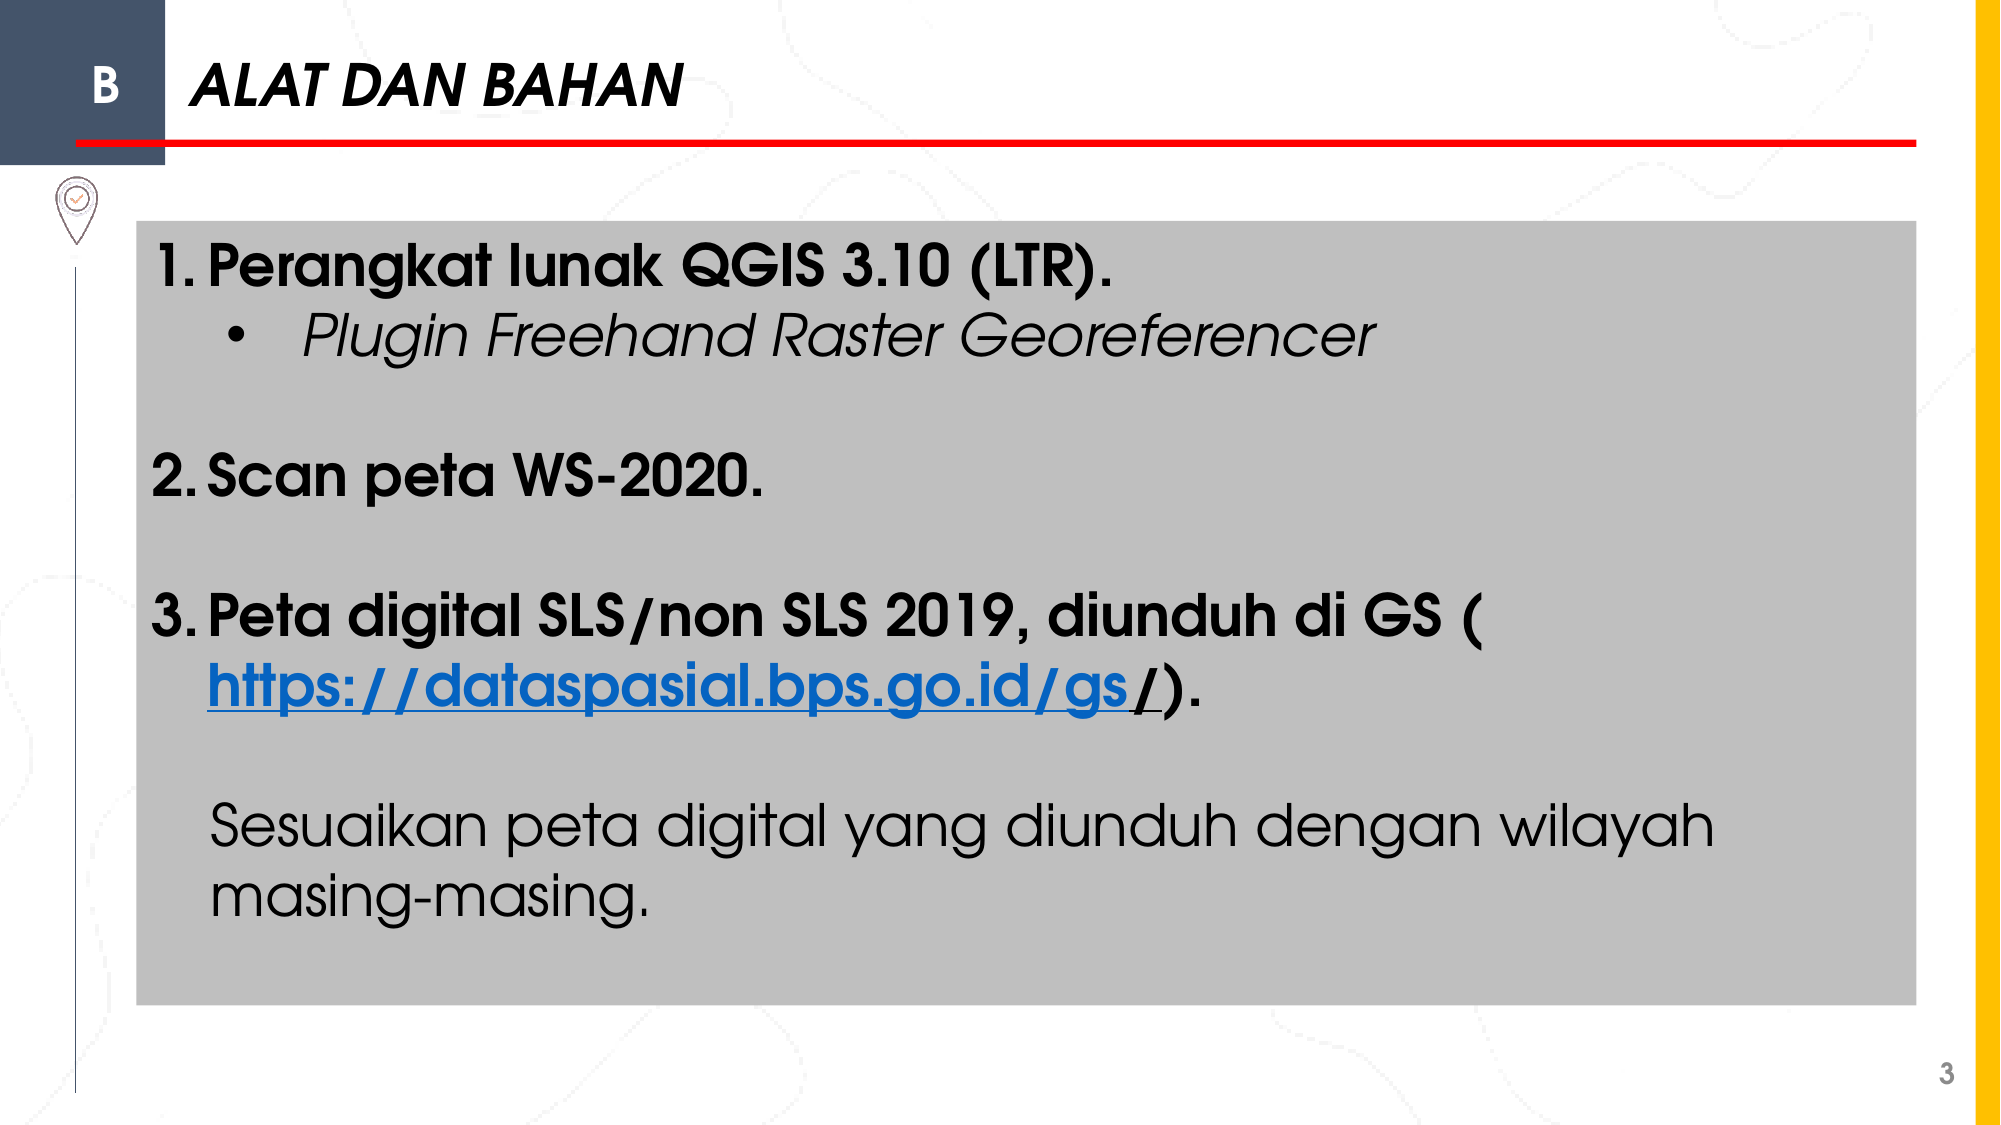

B
ALAT DAN BAHAN

Perangkat lunak QGIS 3.10 (LTR).
Plugin Freehand Raster Georeferencer

Scan peta WS-2020.

Peta digital SLS/non SLS 2019, diunduh di GS (https://dataspasial.bps.go.id/gs/).

Sesuaikan peta digital yang diunduh dengan wilayah masing-masing.

3